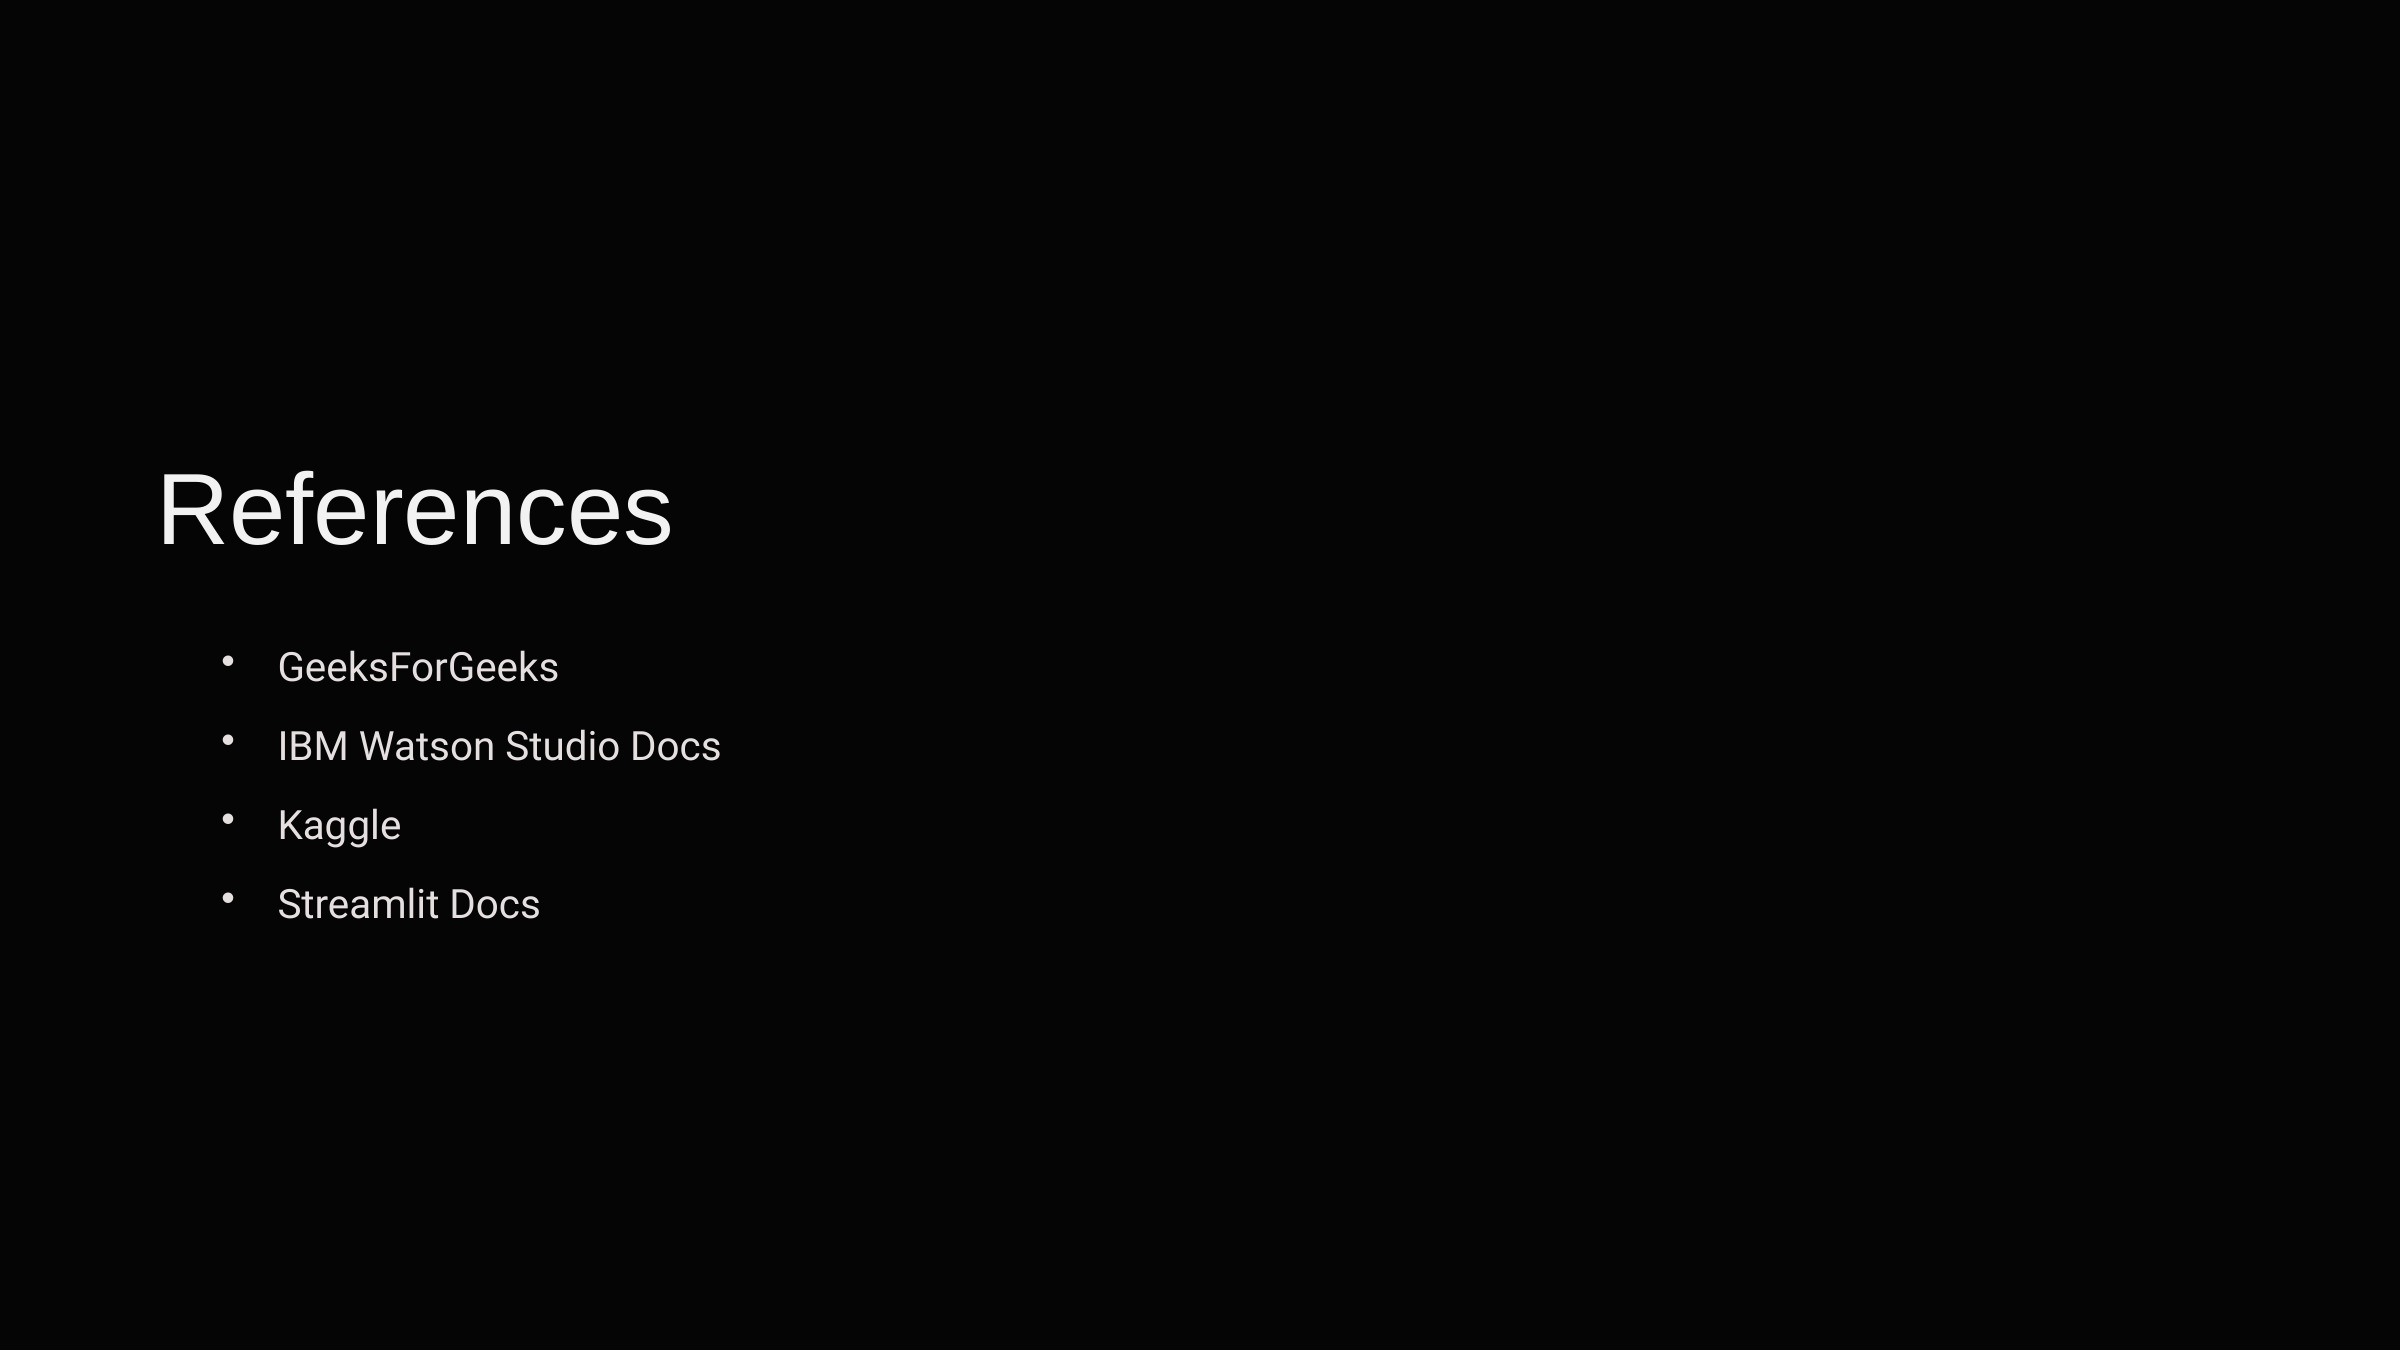

References
GeeksForGeeks
IBM Watson Studio Docs
Kaggle
Streamlit Docs